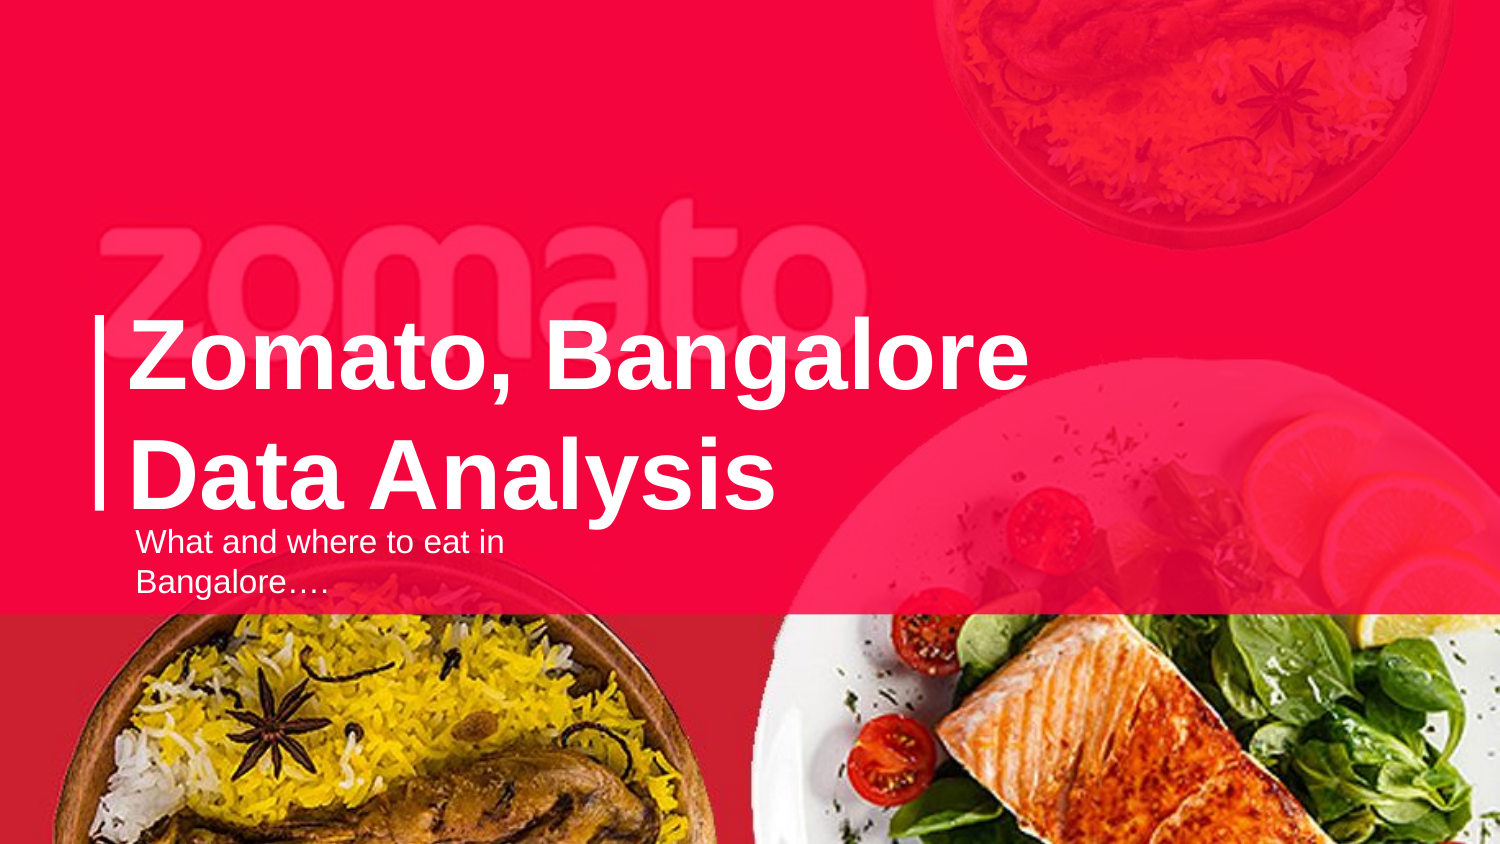

# Zomato, Bangalore Data Analysis
What and where to eat in Bangalore….